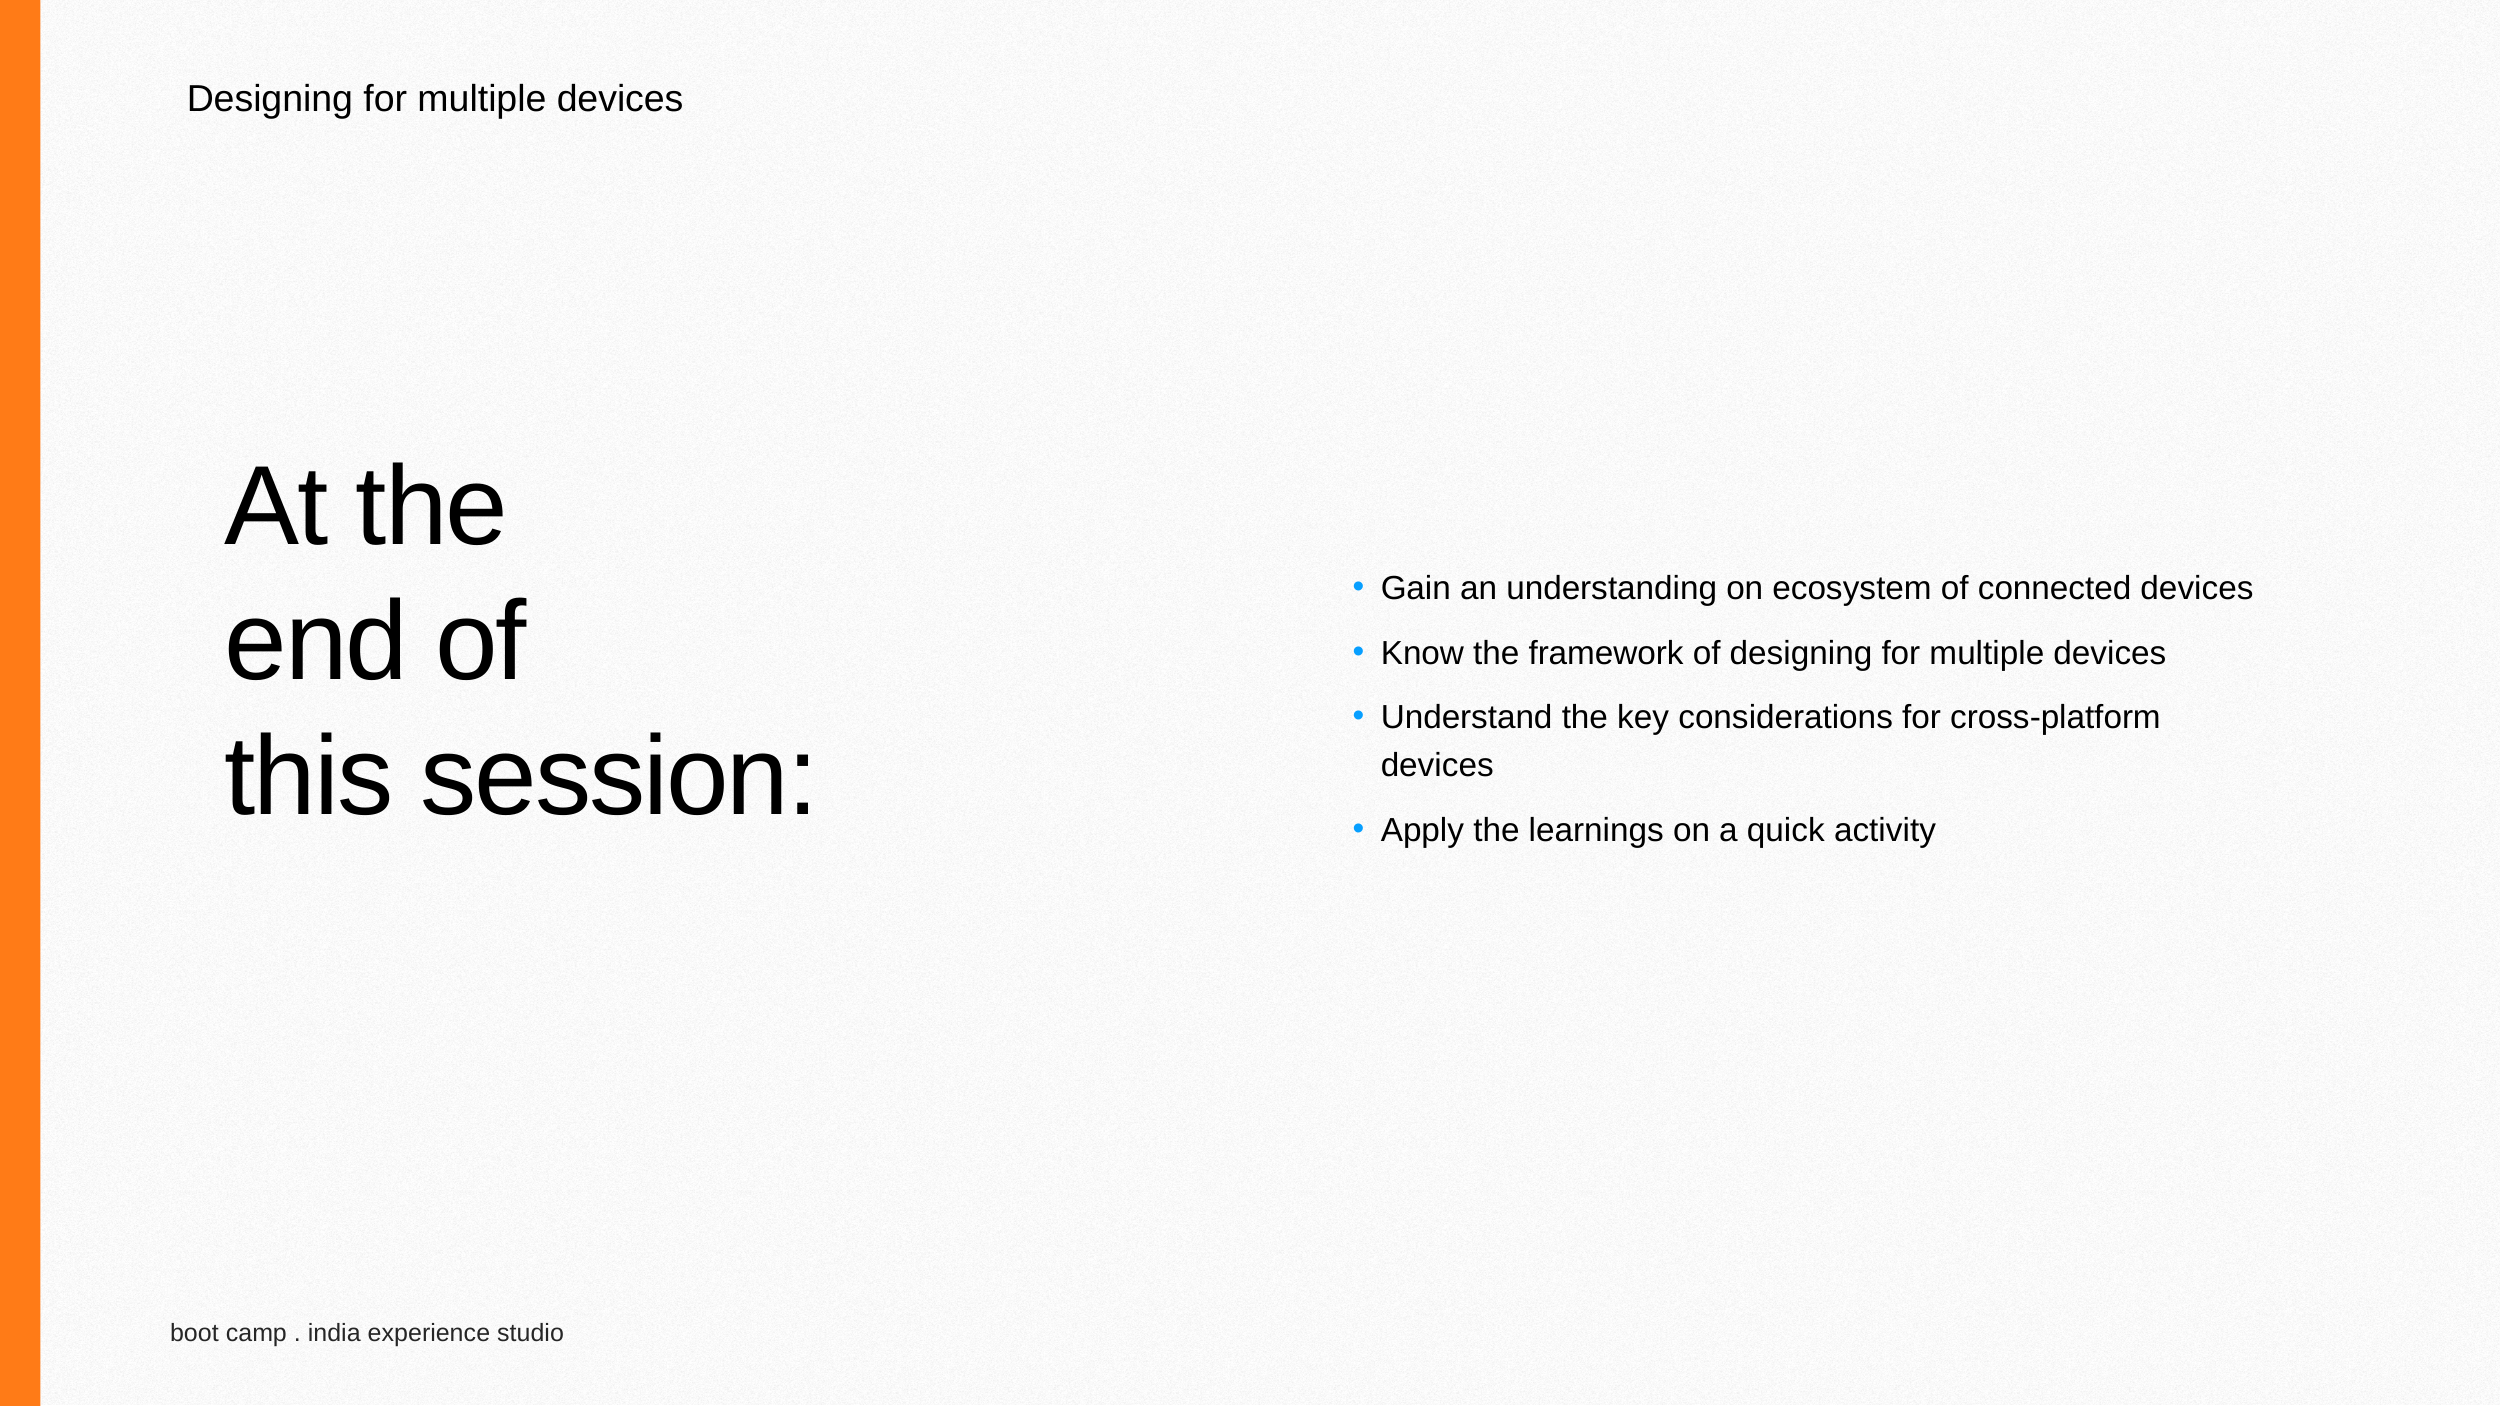

Designing for multiple devices
Gain an understanding on ecosystem of connected devices
Know the framework of designing for multiple devices
Understand the key considerations for cross-platform devices
Apply the learnings on a quick activity
At the
end of
this session: